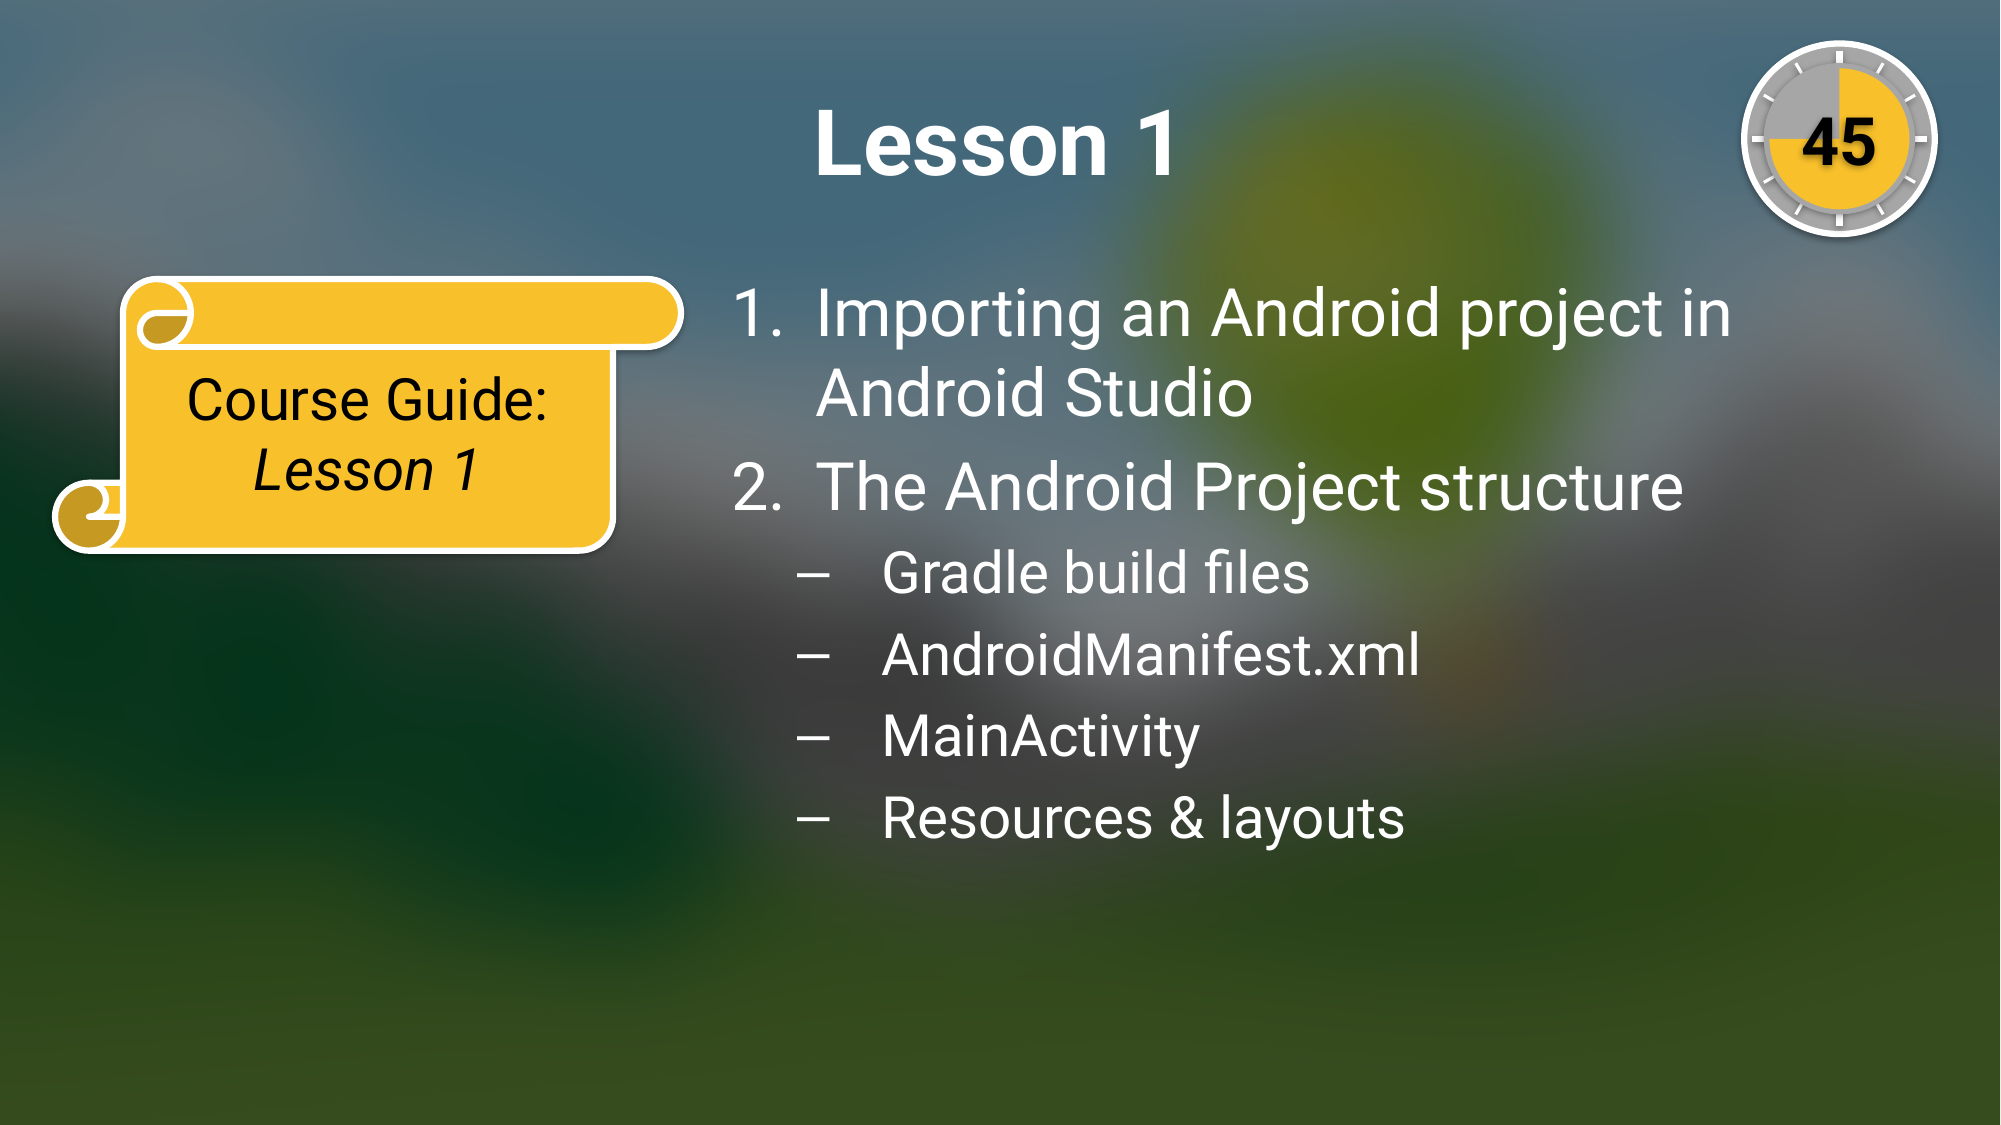

45

# Lesson 1
Importing an Android project in Android Studio
The Android Project structure
Gradle build files
AndroidManifest.xml
MainActivity
Resources & layouts
Course Guide:
Lesson 1